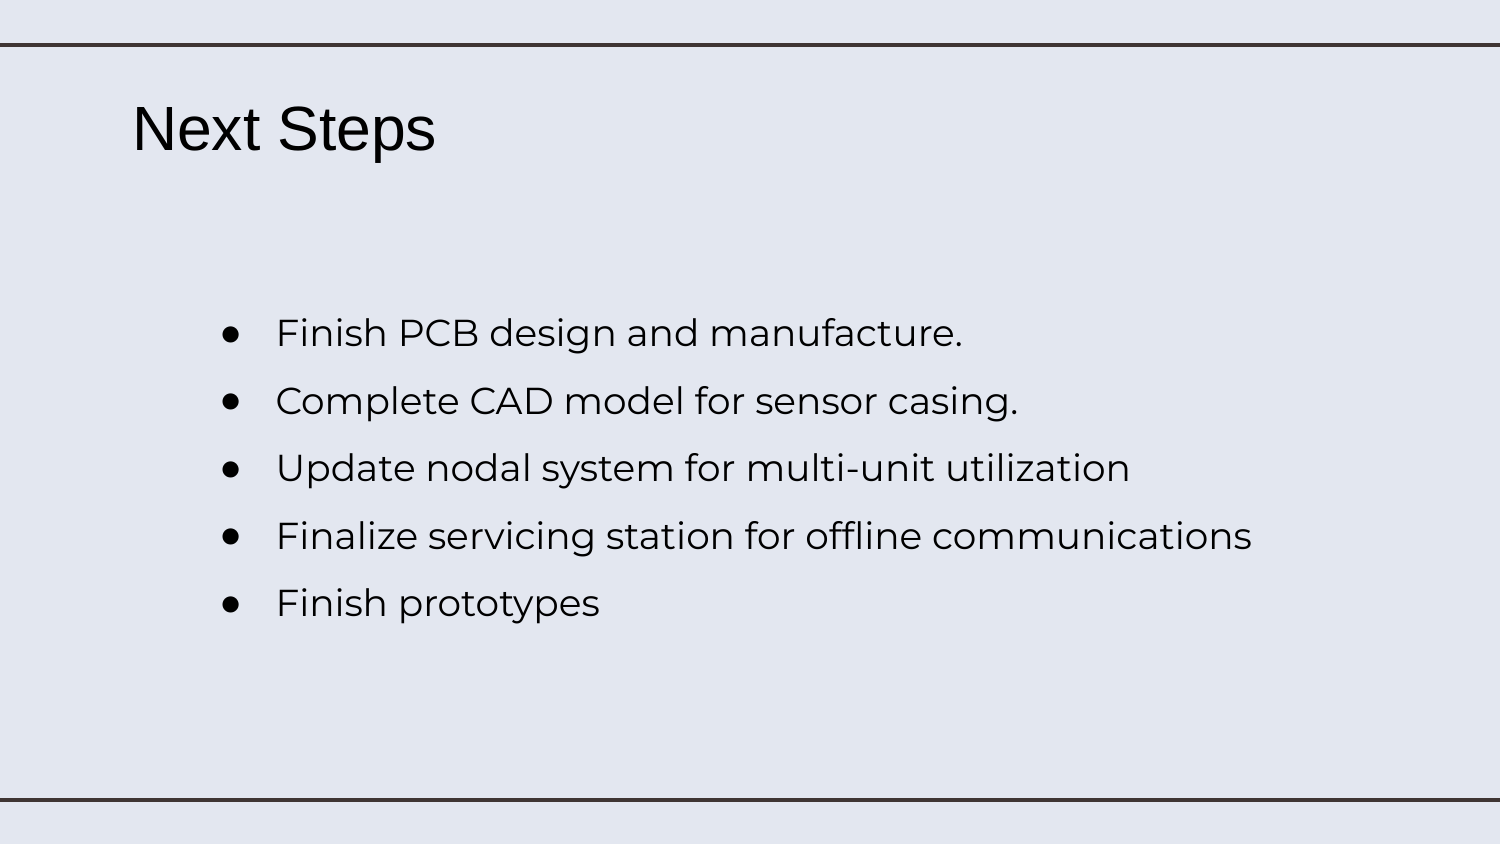

# Next Steps
Finish PCB design and manufacture.
Complete CAD model for sensor casing.
Update nodal system for multi-unit utilization
Finalize servicing station for offline communications
Finish prototypes